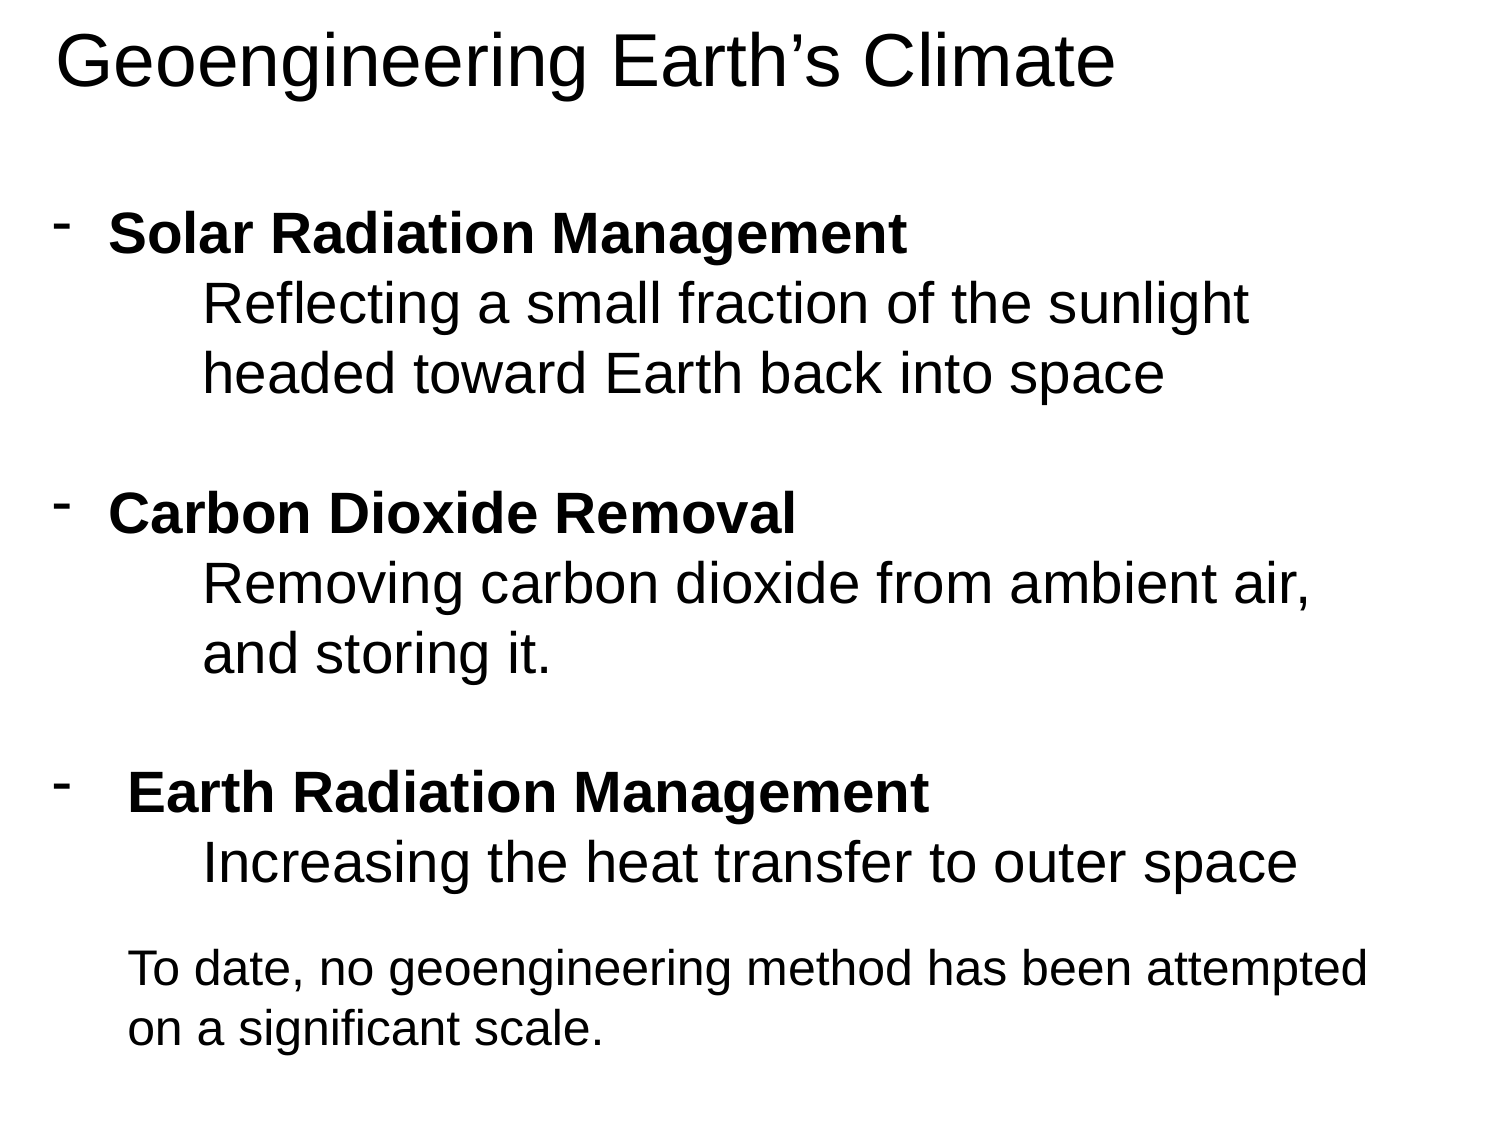

# Geoengineering Earth’s Climate
Solar Radiation Management
	Reflecting a small fraction of the sunlight 	headed toward Earth back into space

Carbon Dioxide Removal
	Removing carbon dioxide from ambient air, 	and storing it.

Earth Radiation Management
	Increasing the heat transfer to outer space
To date, no geoengineering method has been attempted on a significant scale.